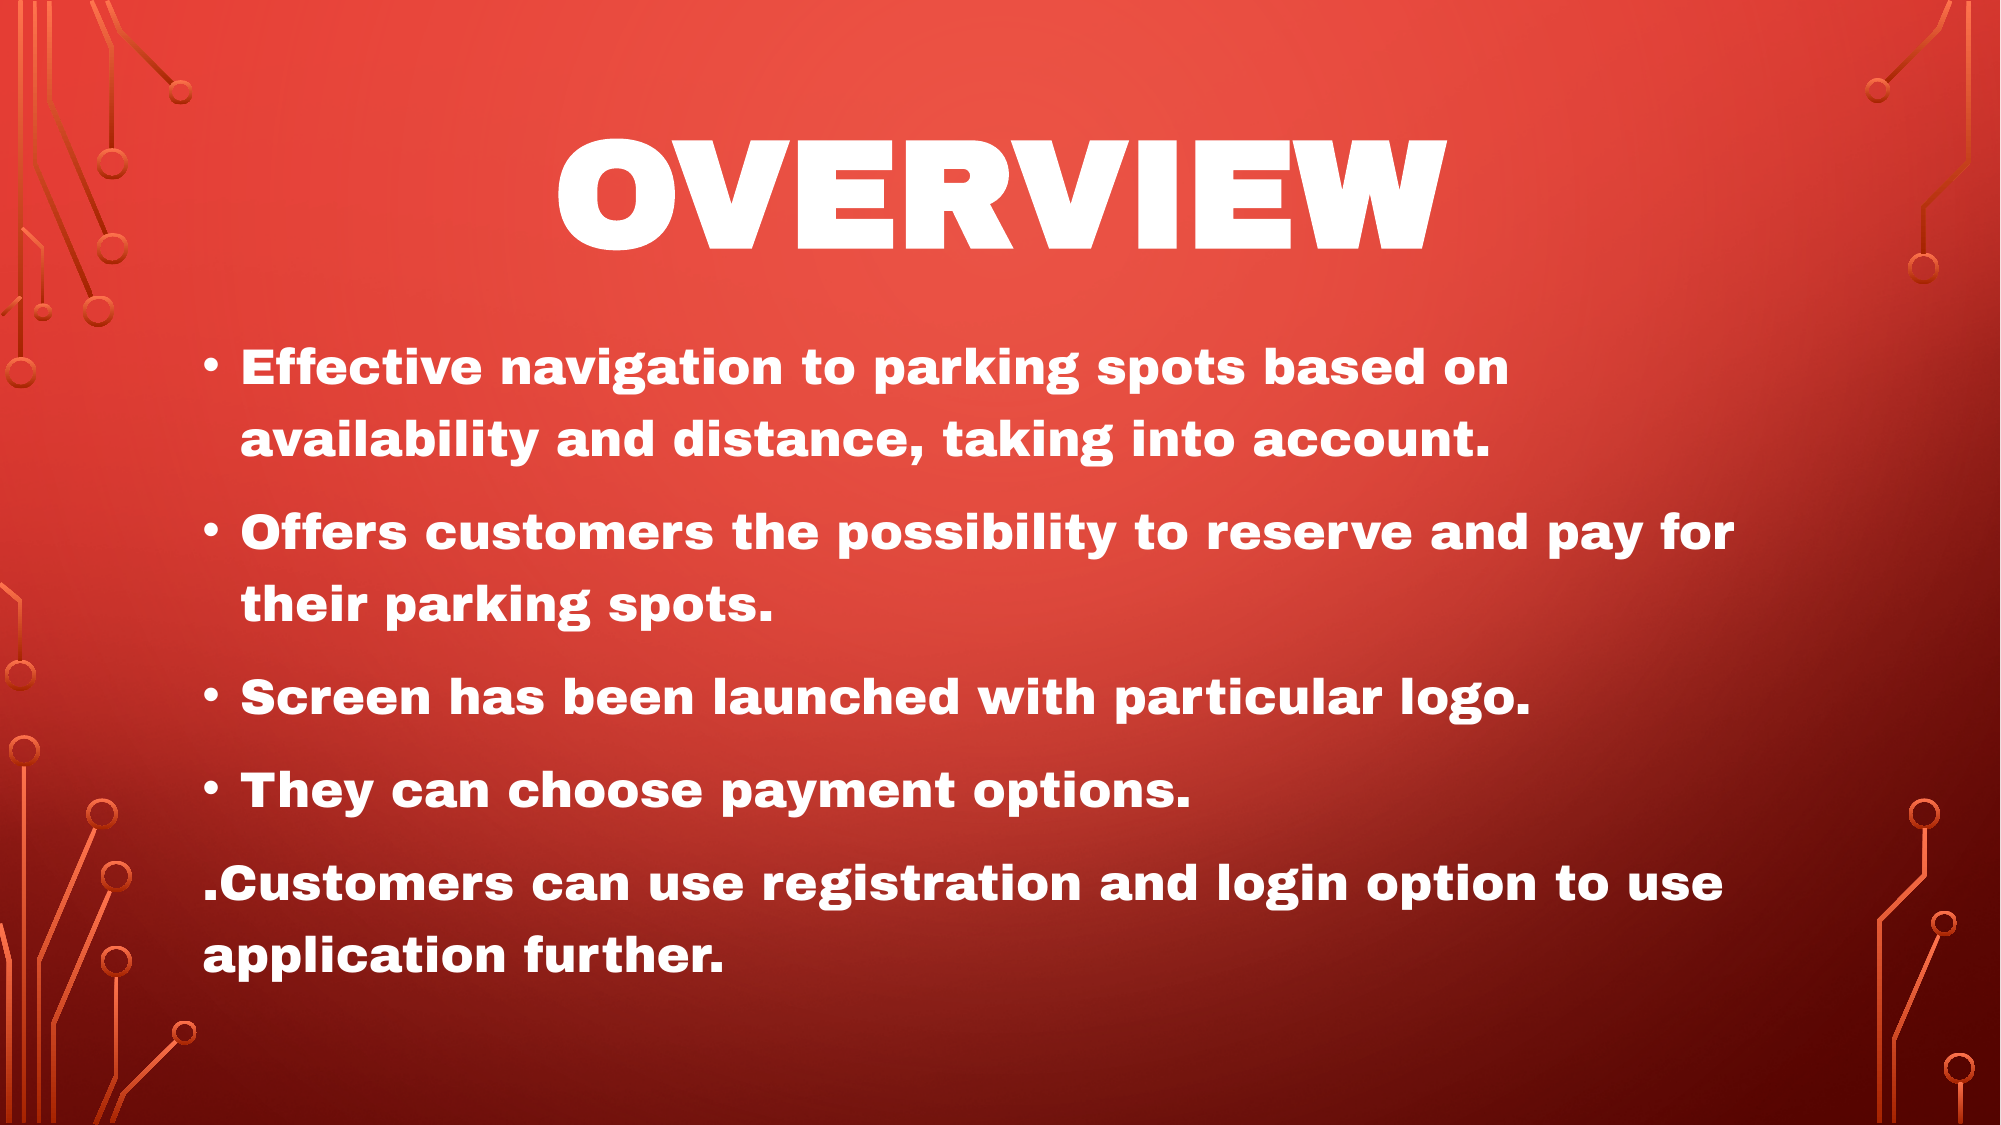

# OVERVIEW
Effective navigation to parking spots based on availability and distance, taking into account.
Offers customers the possibility to reserve and pay for their parking spots.
Screen has been launched with particular logo.
They can choose payment options.
.Customers can use registration and login option to use application further.